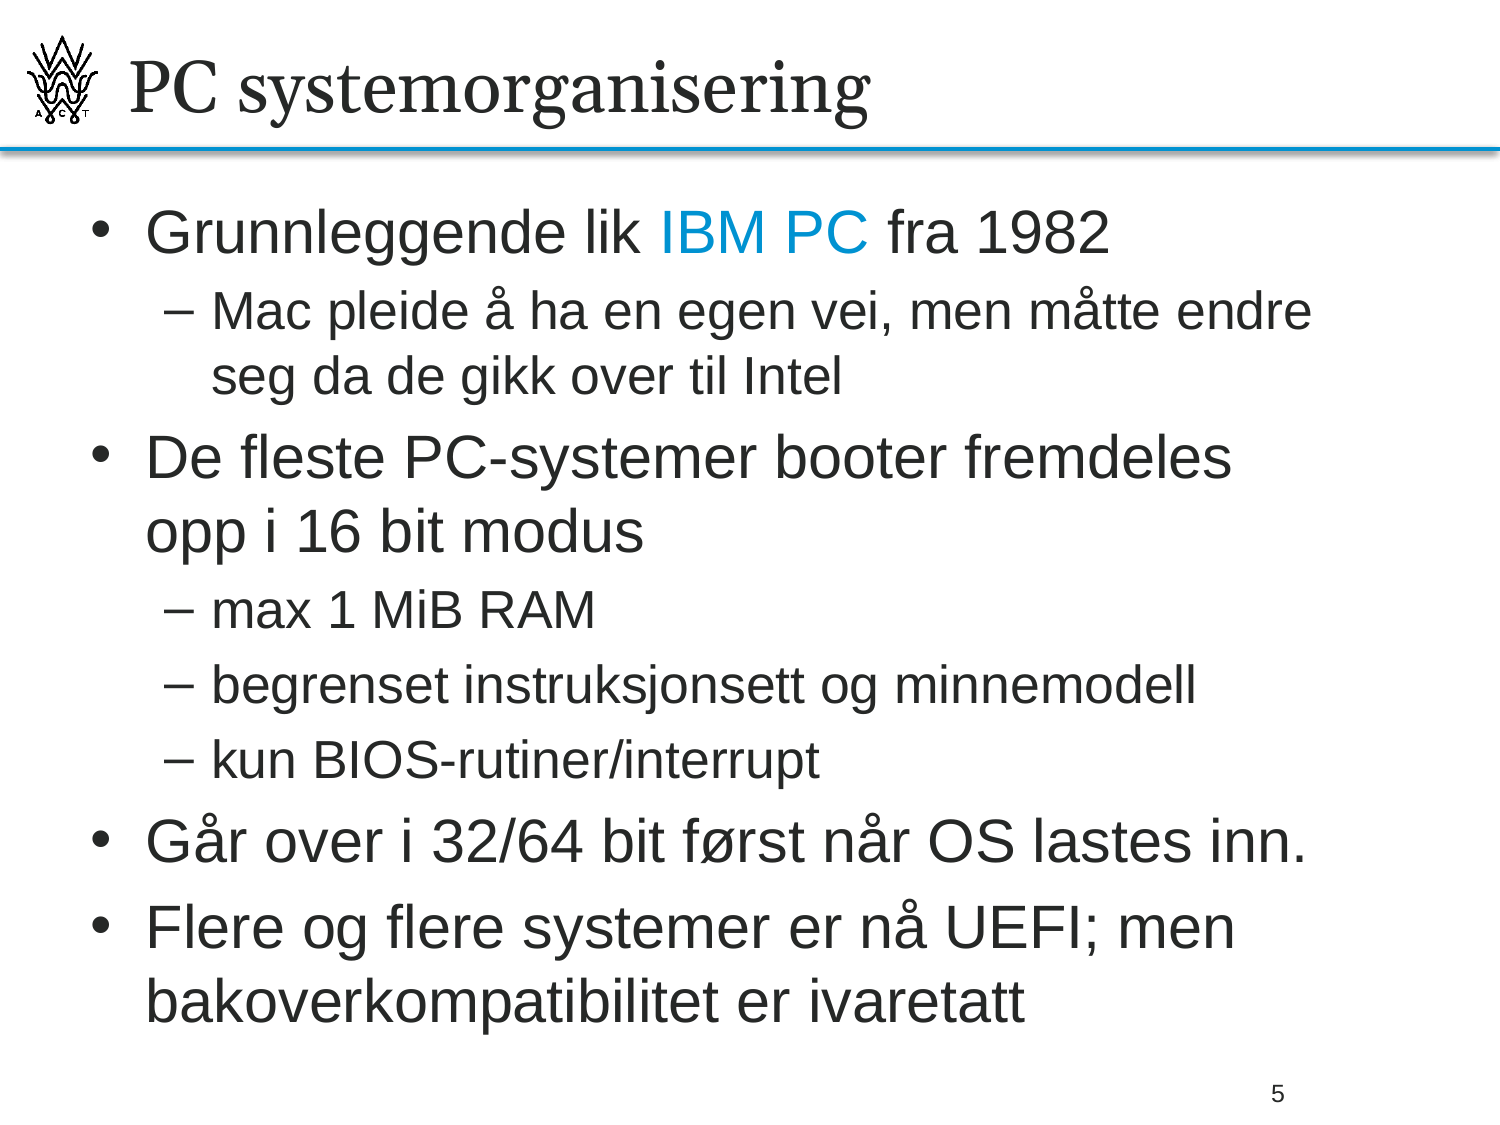

# PC systemorganisering
Grunnleggende lik IBM PC fra 1982
Mac pleide å ha en egen vei, men måtte endre seg da de gikk over til Intel
De fleste PC-systemer booter fremdeles opp i 16 bit modus
max 1 MiB RAM
begrenset instruksjonsett og minnemodell
kun BIOS-rutiner/interrupt
Går over i 32/64 bit først når OS lastes inn.
Flere og flere systemer er nå UEFI; men bakoverkompatibilitet er ivaretatt
26.09.2013
Bjørn O. Listog -- blistog@nith.no
5